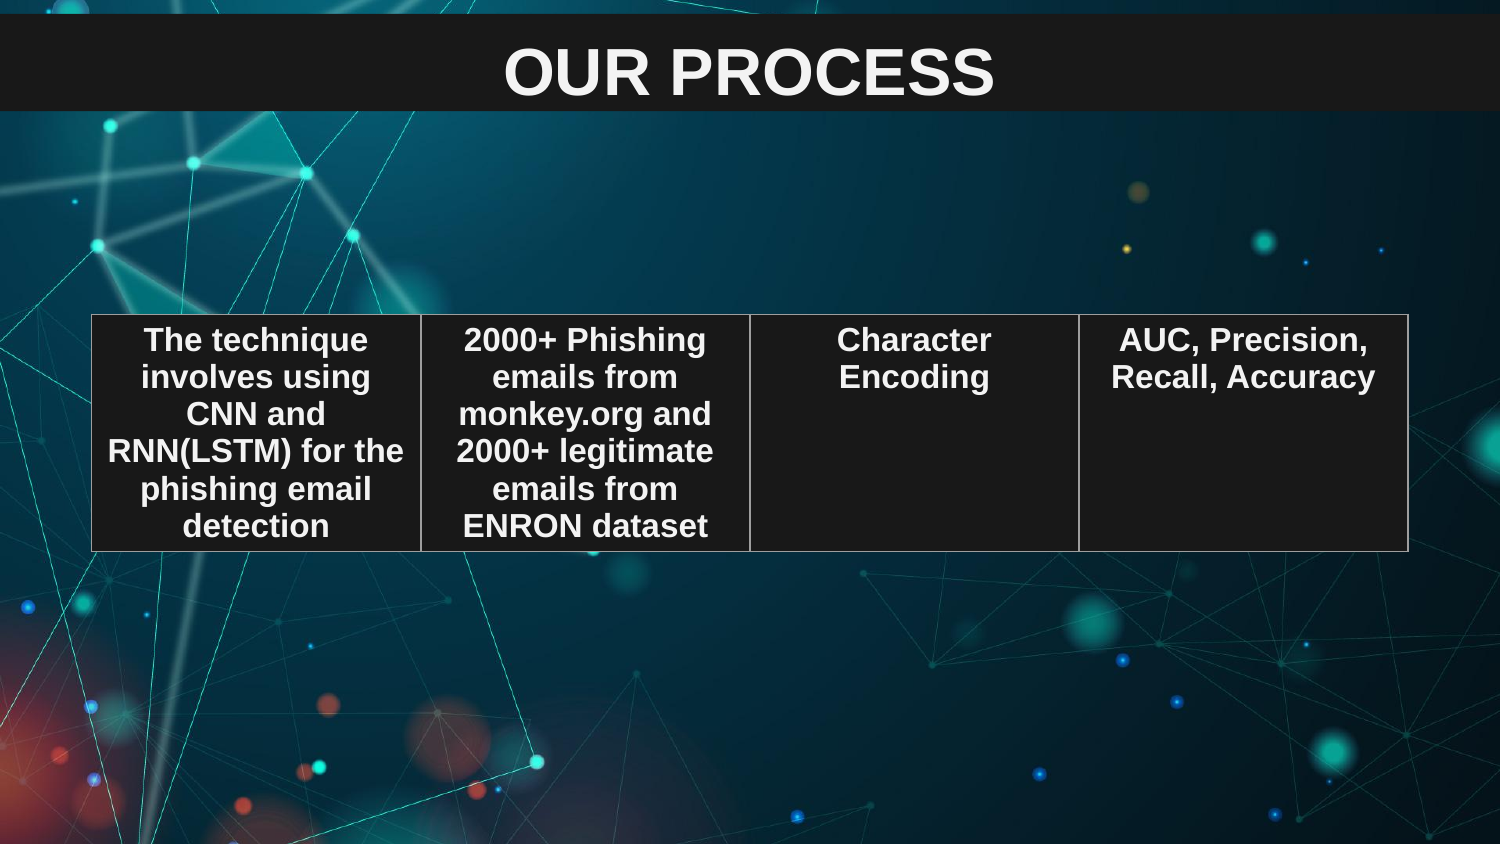

OUR PROCESS
| The technique involves using CNN and RNN(LSTM) for the phishing email detection | 2000+ Phishing emails from monkey.org and 2000+ legitimate emails from ENRON dataset | Character Encoding | AUC, Precision, Recall, Accuracy |
| --- | --- | --- | --- |